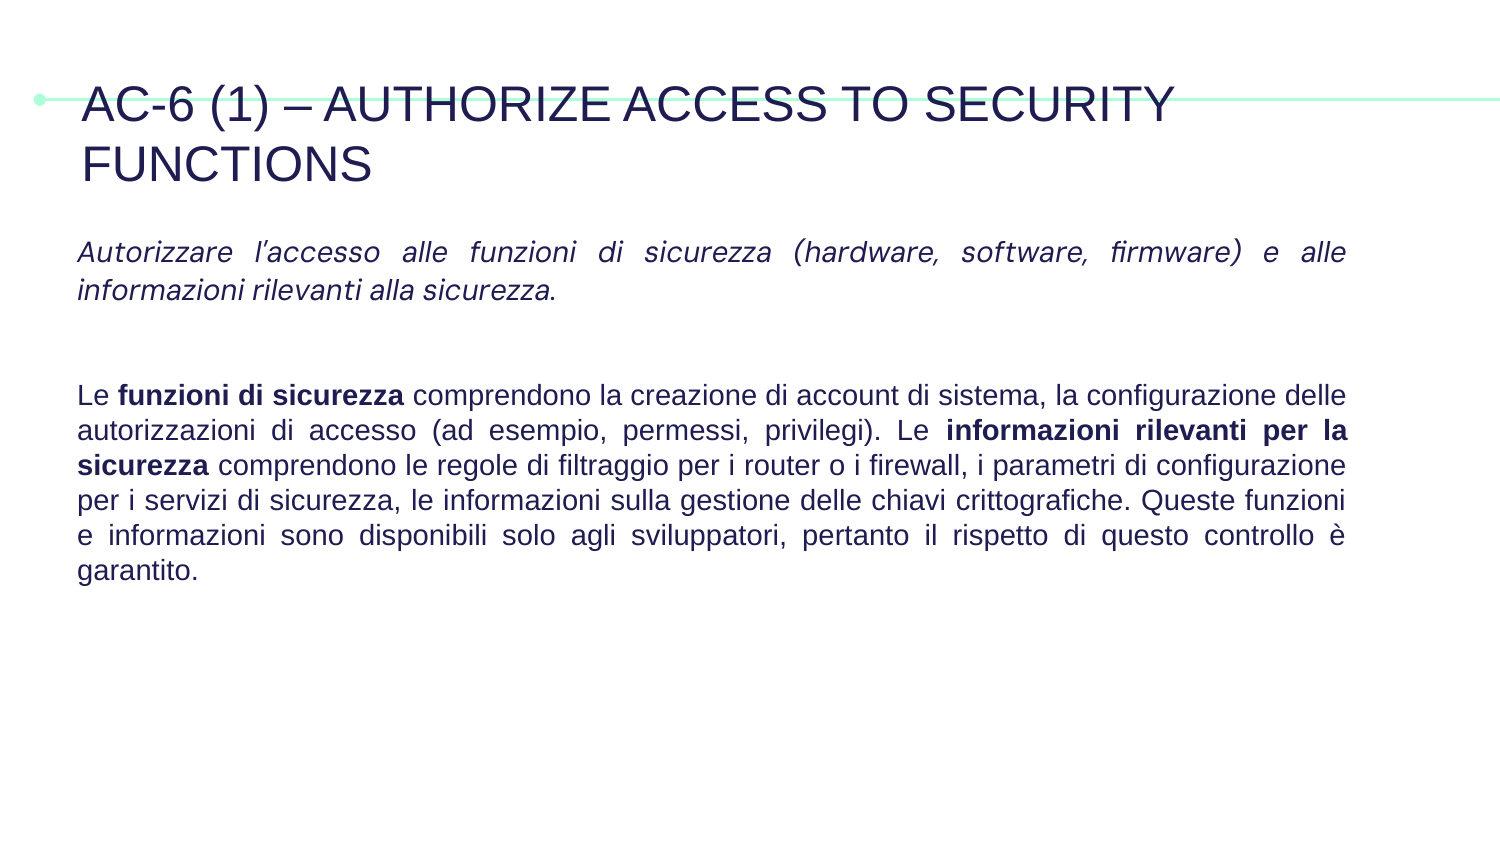

# AC-6 (1) – AUTHORIZE ACCESS TO SECURITY FUNCTIONS
Autorizzare l'accesso alle funzioni di sicurezza (hardware, software, firmware) e alle informazioni rilevanti alla sicurezza.

Le funzioni di sicurezza comprendono la creazione di account di sistema, la configurazione delle autorizzazioni di accesso (ad esempio, permessi, privilegi). Le informazioni rilevanti per la sicurezza comprendono le regole di filtraggio per i router o i firewall, i parametri di configurazione per i servizi di sicurezza, le informazioni sulla gestione delle chiavi crittografiche. Queste funzioni e informazioni sono disponibili solo agli sviluppatori, pertanto il rispetto di questo controllo è garantito.